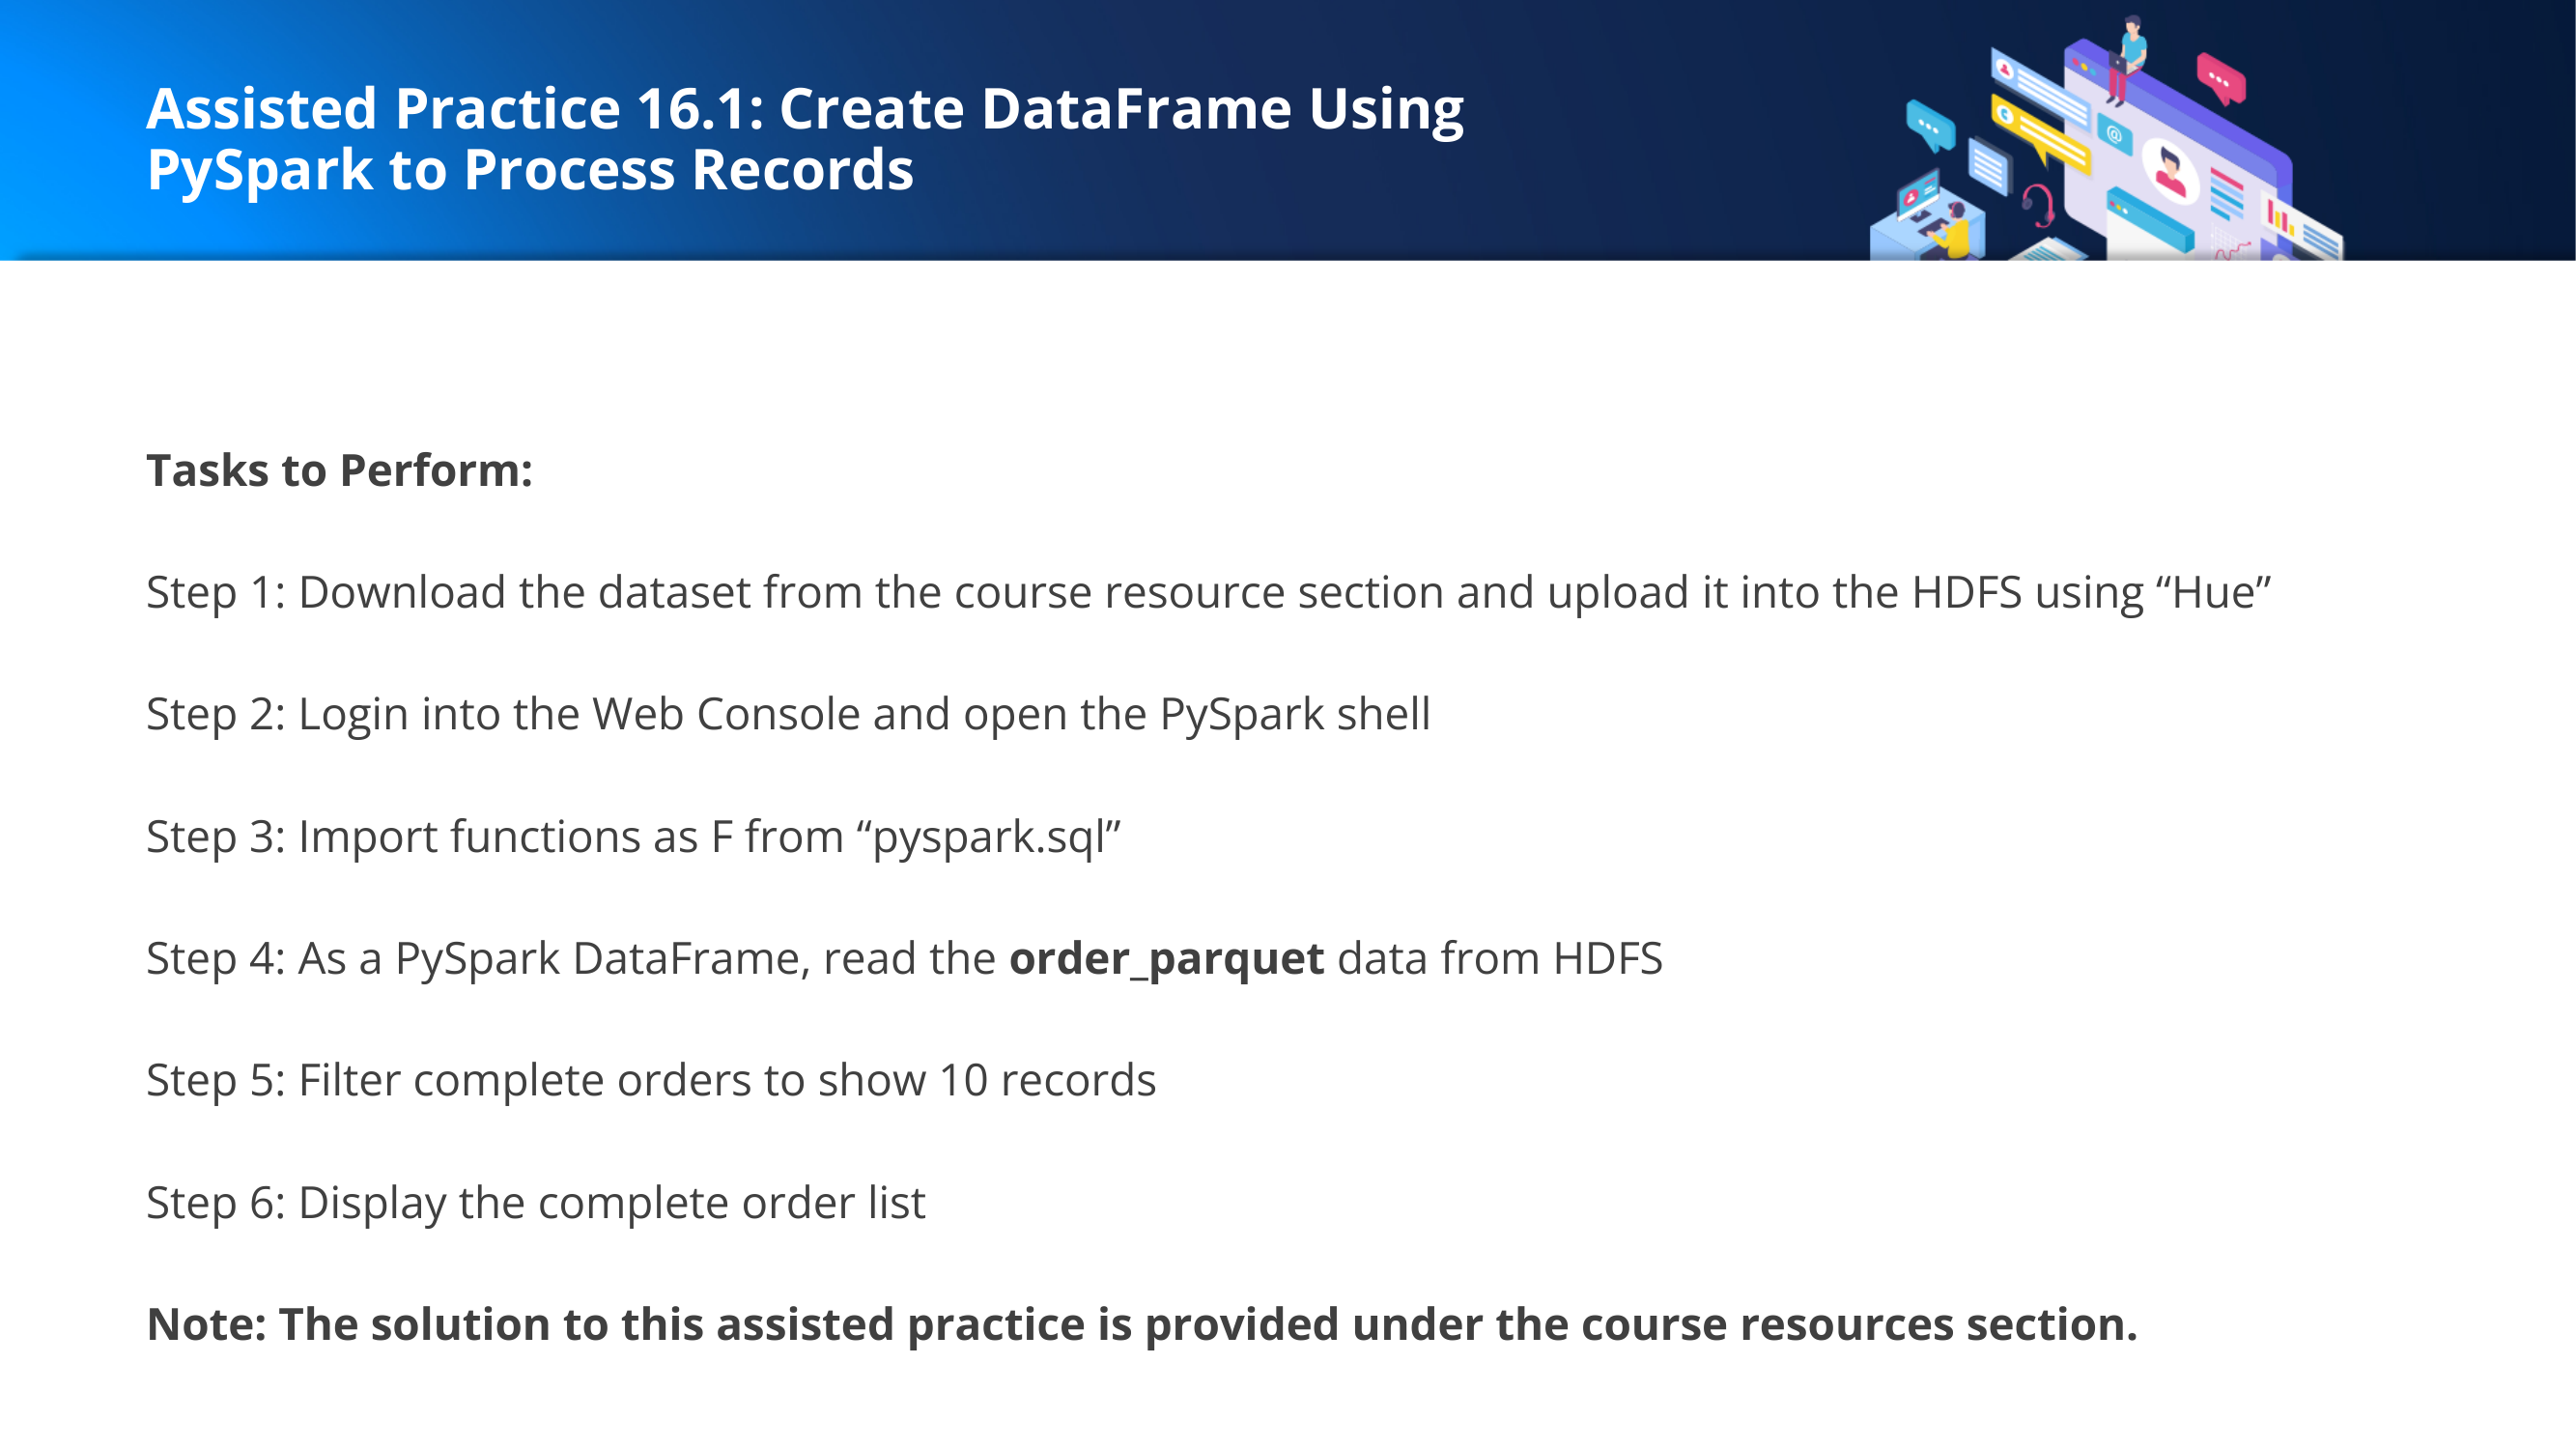

# Assisted Practice 16.1: Create DataFrame Using PySpark to Process Records

Tasks to Perform:

Step 1: Download the dataset from the course resource section and upload it into the HDFS using “Hue”

Step 2: Login into the Web Console and open the PySpark shell

Step 3: Import functions as F from “pyspark.sql”

Step 4: As a PySpark DataFrame, read the order_parquet data from HDFS

Step 5: Filter complete orders to show 10 records

Step 6: Display the complete order list

Note: The solution to this assisted practice is provided under the course resources section.